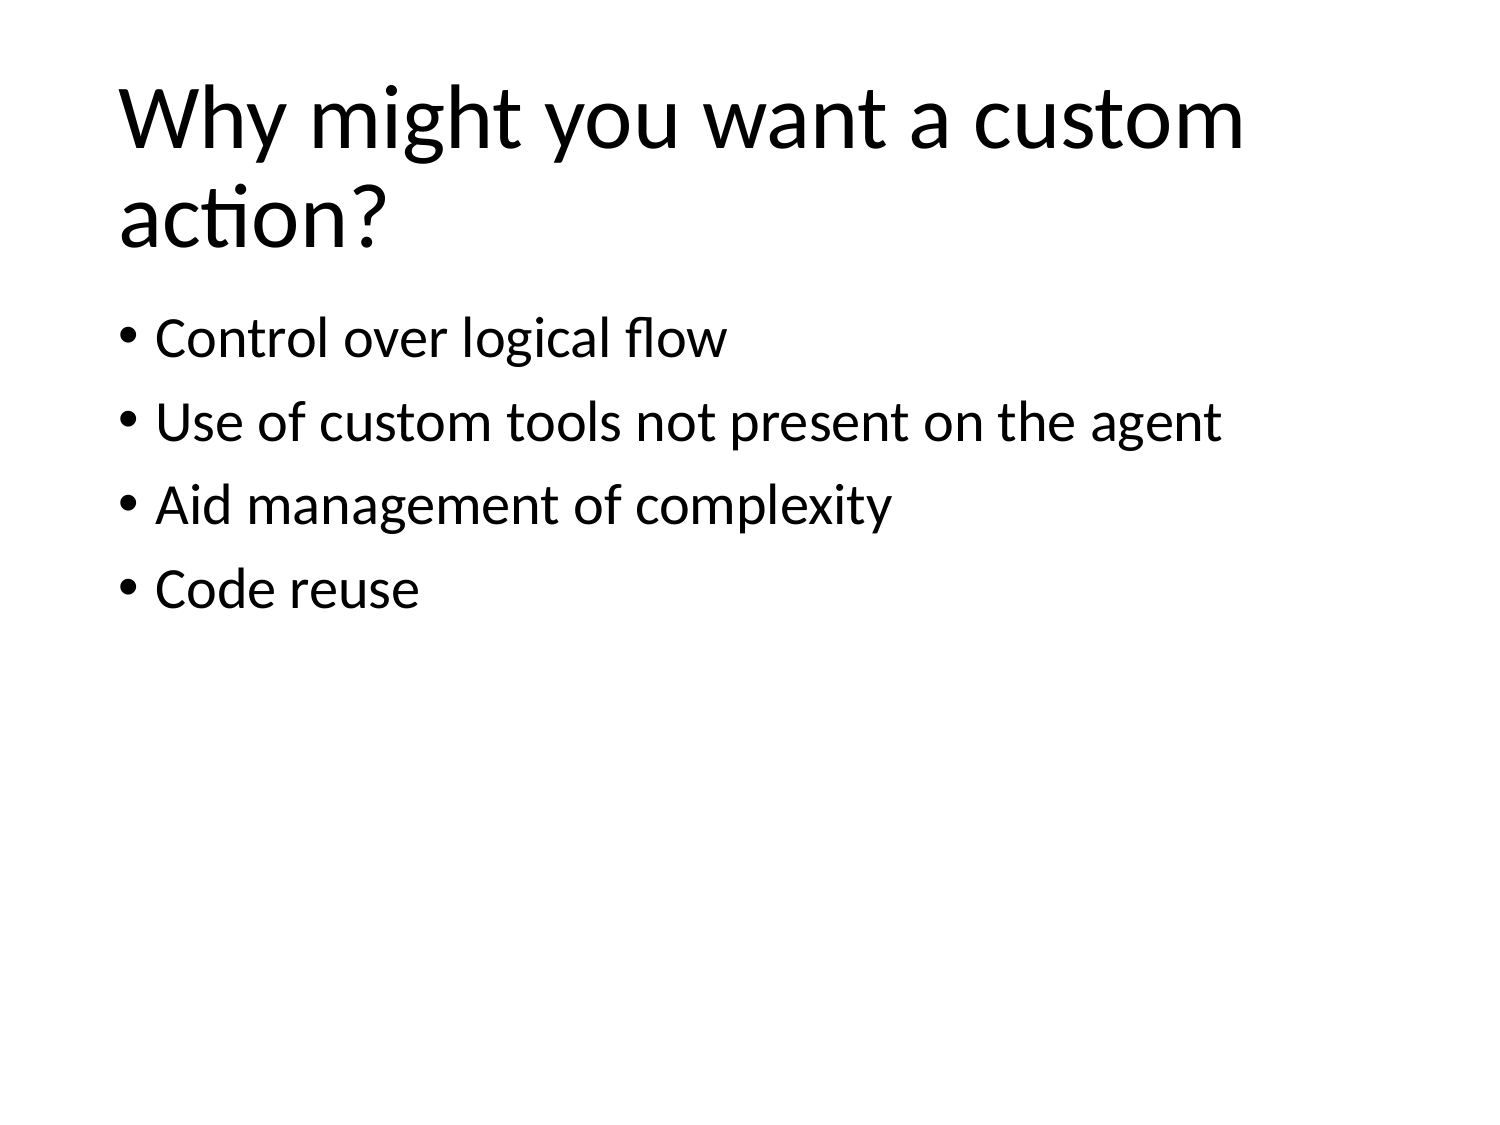

# Why might you want a custom action?
Control over logical flow
Use of custom tools not present on the agent
Aid management of complexity
Code reuse